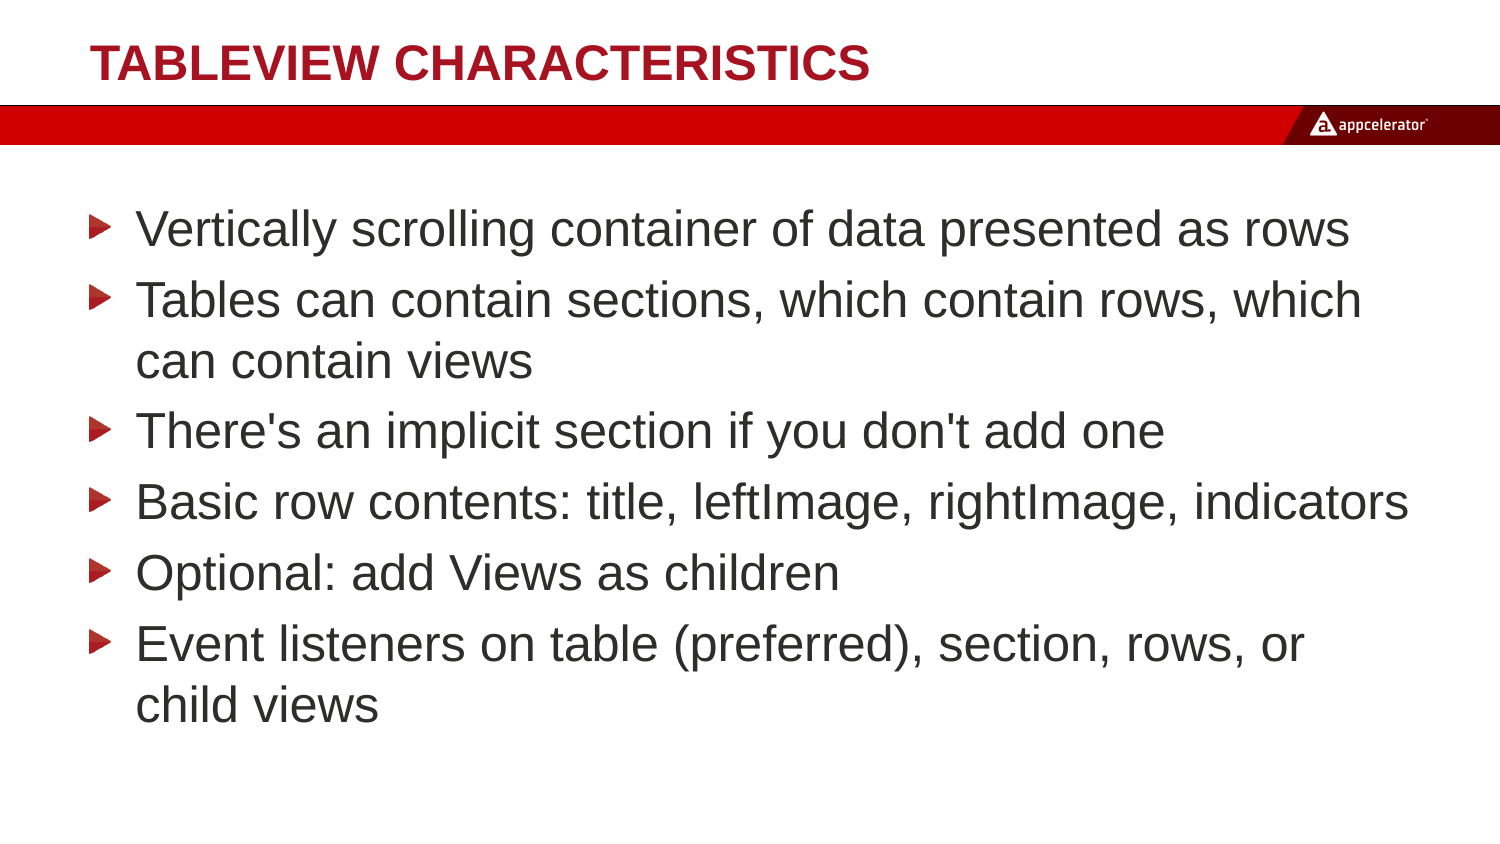

# TableView Characteristics
Vertically scrolling container of data presented as rows
Tables can contain sections, which contain rows, which can contain views
There's an implicit section if you don't add one
Basic row contents: title, leftImage, rightImage, indicators
Optional: add Views as children
Event listeners on table (preferred), section, rows, or child views